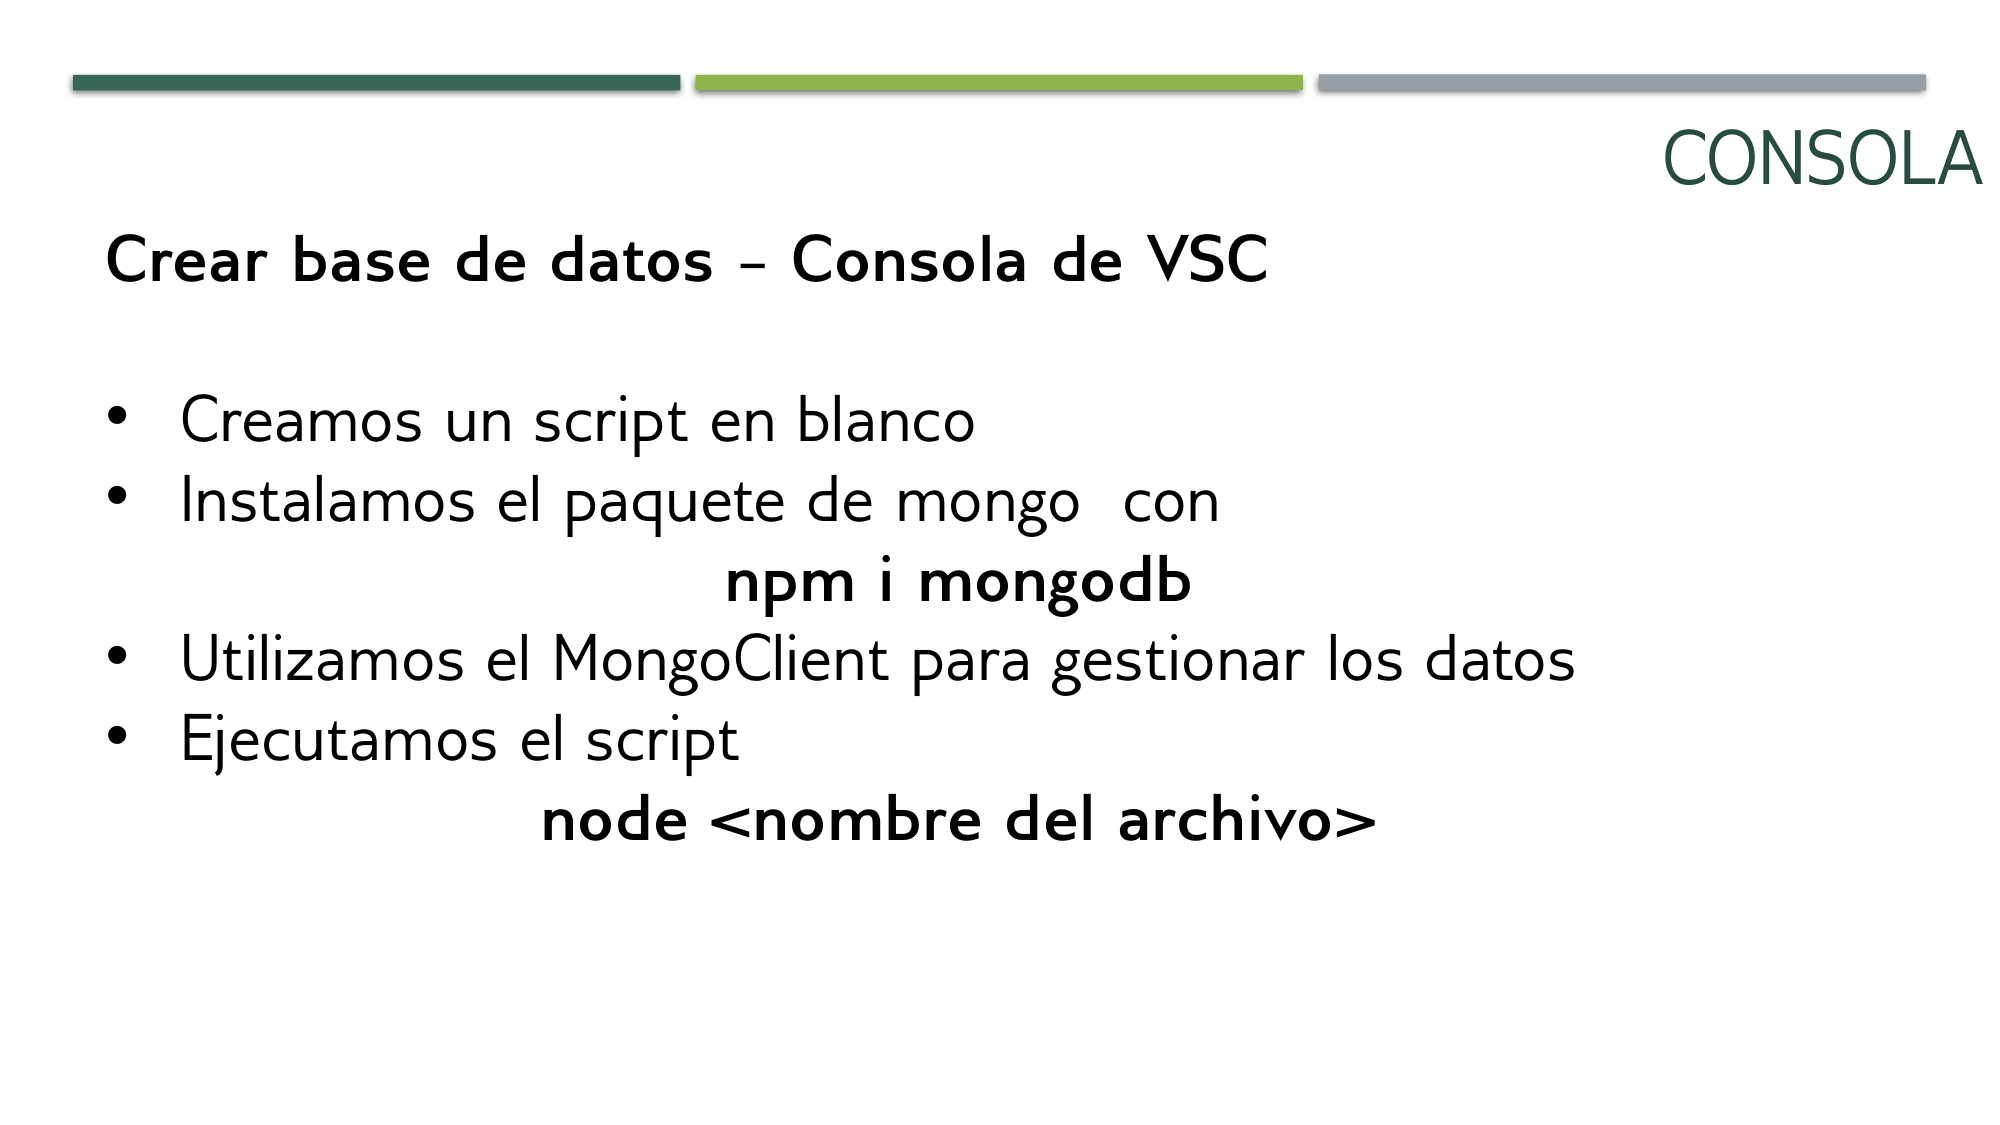

Consola
Crear base de datos – Consola de VSC

Creamos un script en blanco
Instalamos el paquete de mongo  con
npm i mongodb
Utilizamos el MongoClient para gestionar los datos
Ejecutamos el script
node <nombre del archivo>